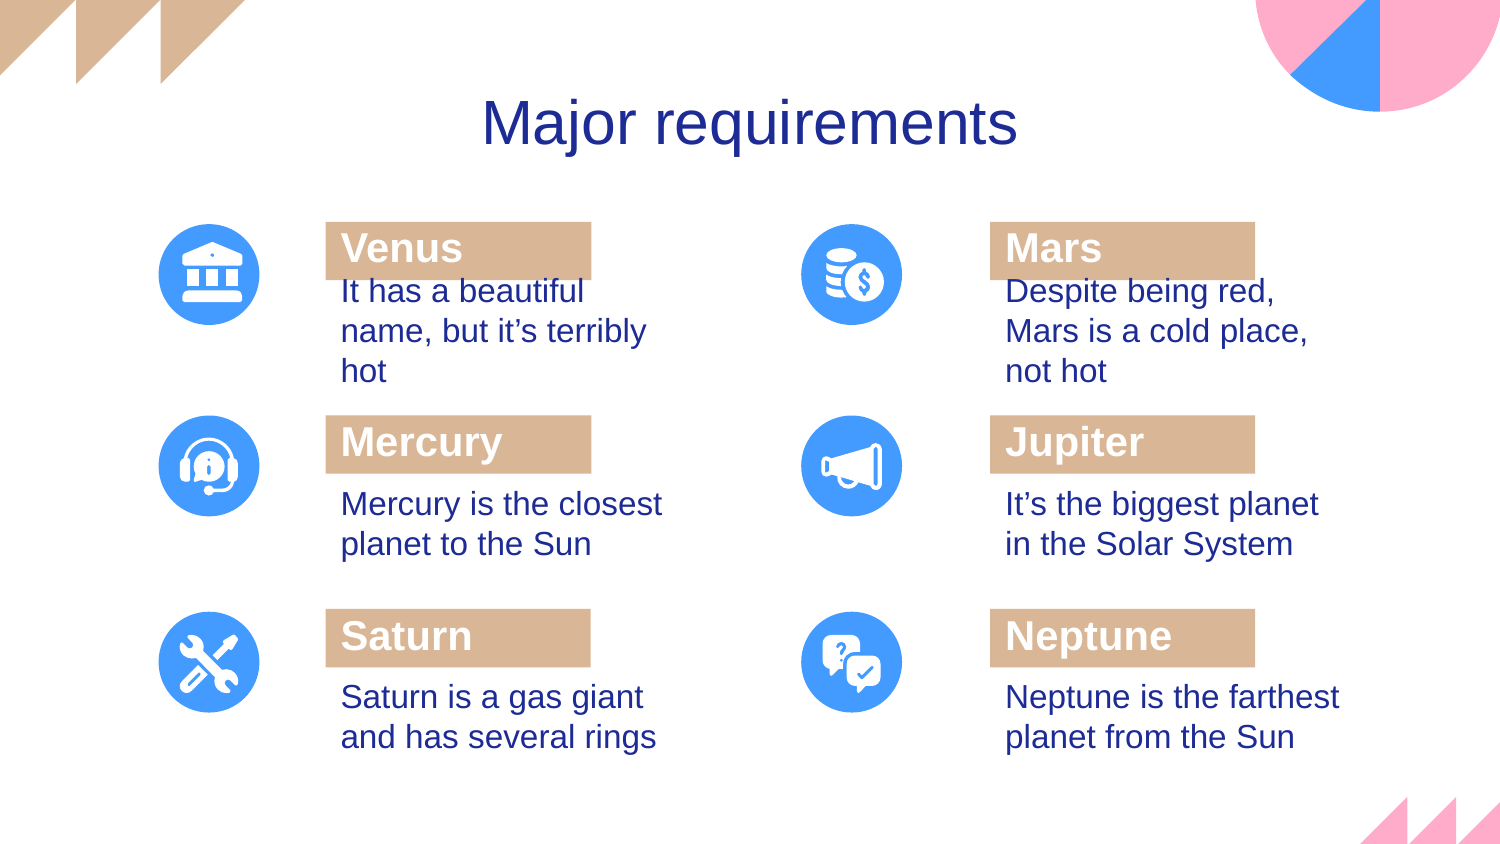

# Major requirements
Venus
Mars

It has a beautiful name, but it’s terribly hot
Despite being red, Mars is a cold place, not hot
Mercury
Jupiter

Mercury is the closest planet to the Sun
It’s the biggest planet in the Solar System
Saturn
Neptune

Saturn is a gas giant and has several rings
Neptune is the farthest planet from the Sun